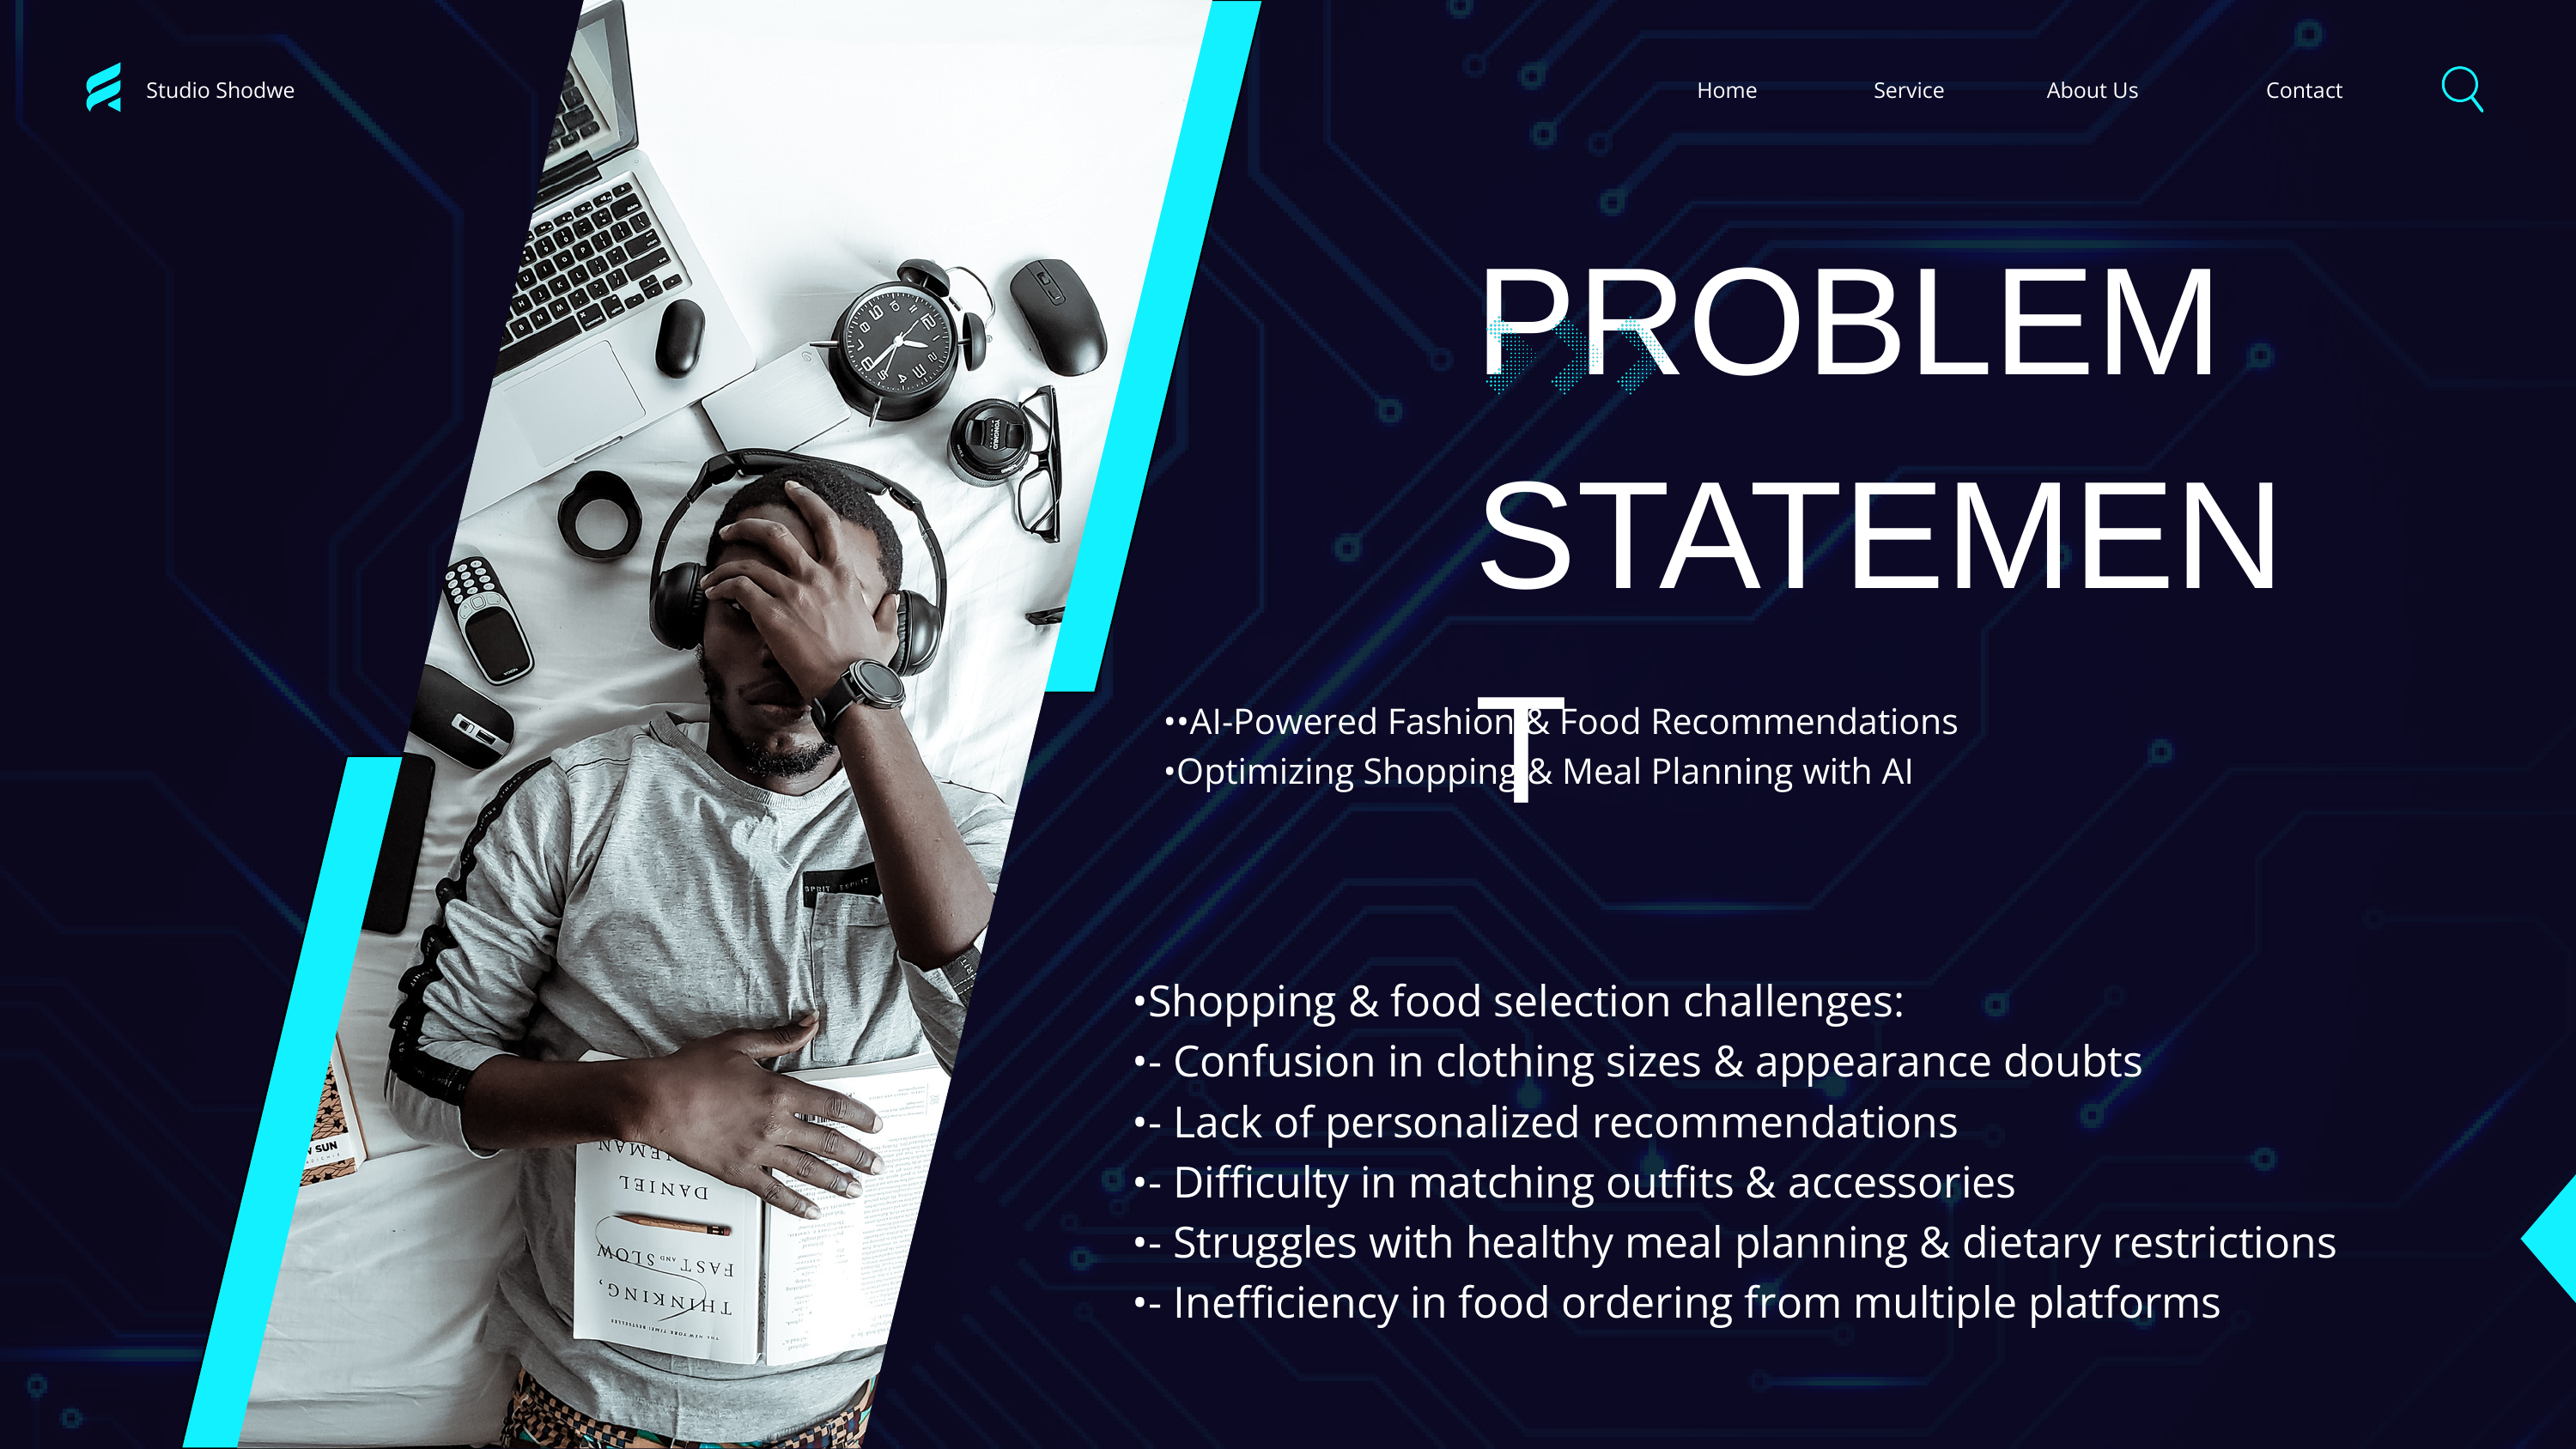

Studio Shodwe
Home
Service
About Us
Contact
PROBLEM STATEMENT

••AI-Powered Fashion & Food Recommendations
•Optimizing Shopping & Meal Planning with AI

•Shopping & food selection challenges:
•- Confusion in clothing sizes & appearance doubts
•- Lack of personalized recommendations
•- Difficulty in matching outfits & accessories
•- Struggles with healthy meal planning & dietary restrictions
•- Inefficiency in food ordering from multiple platforms